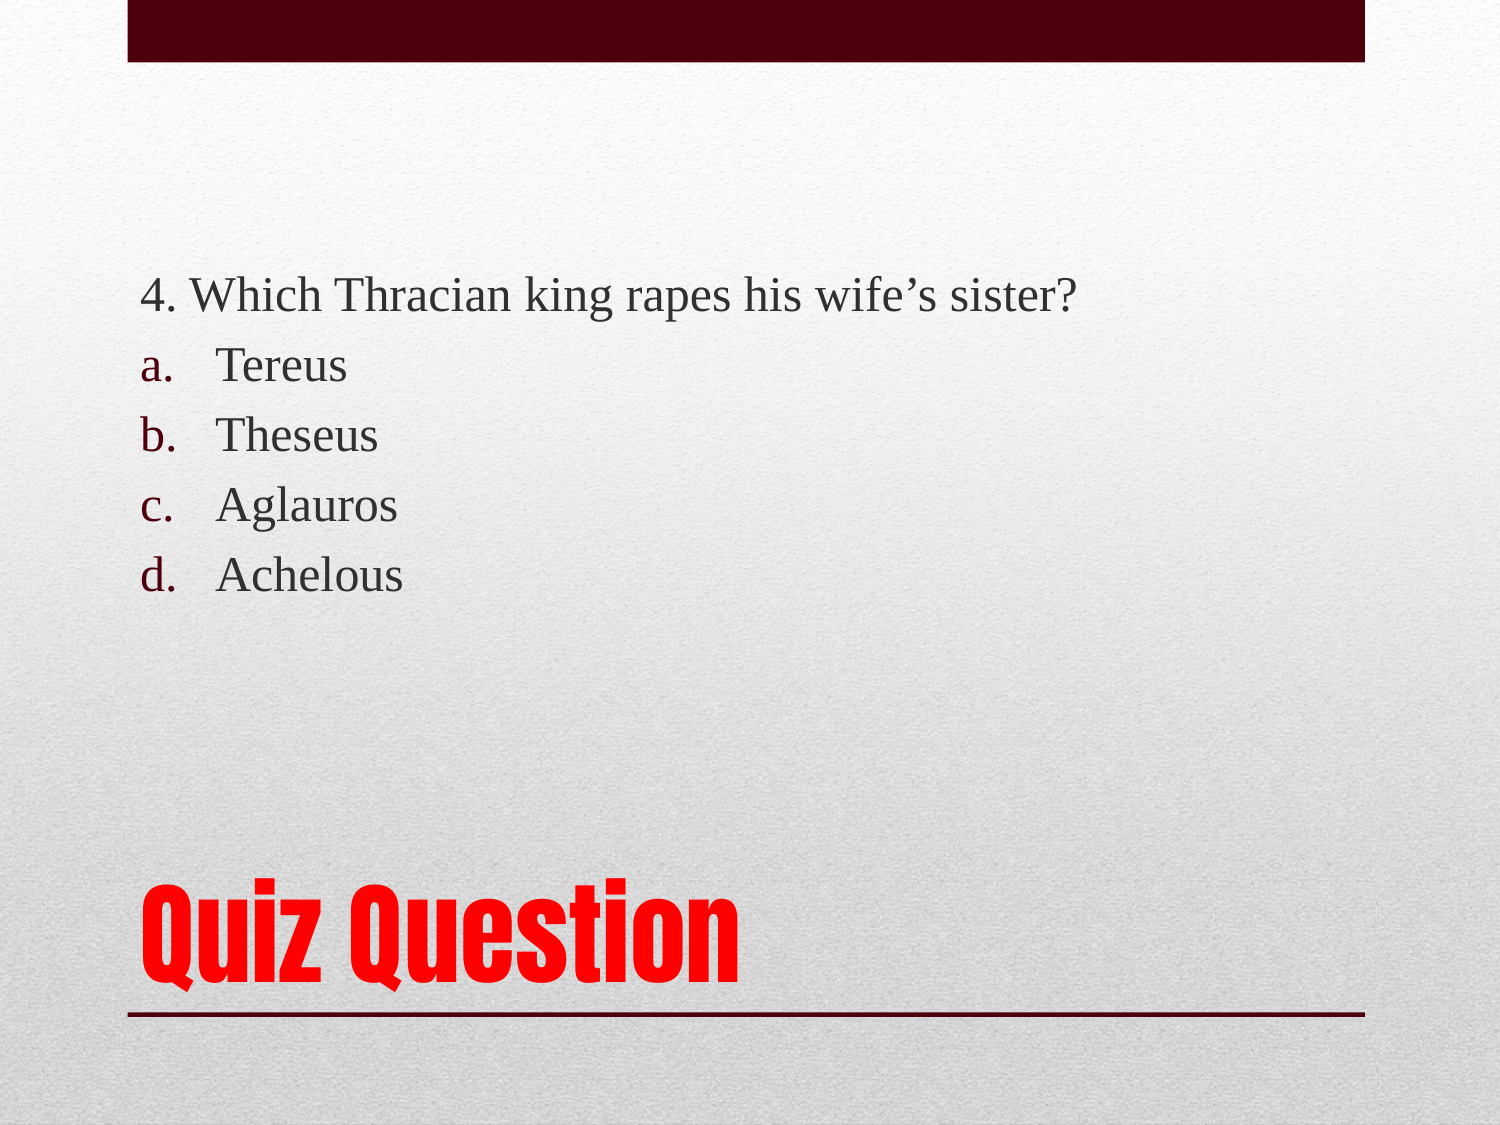

4. Which Thracian king rapes his wife’s sister?
Tereus
Theseus
Aglauros
Achelous
# Quiz Question